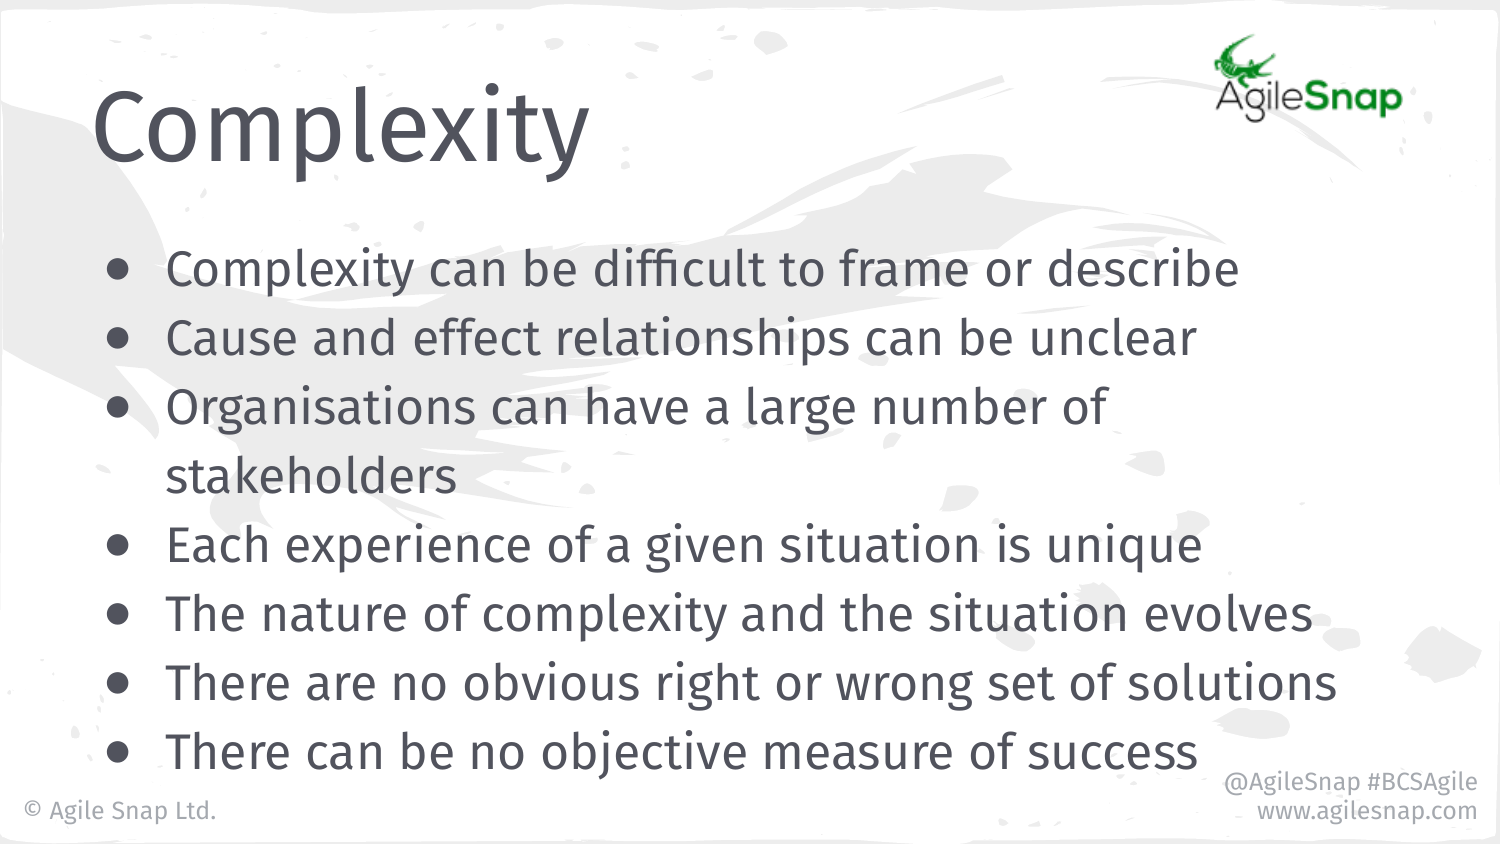

# Complexity
Complexity can be difficult to frame or describe
Cause and effect relationships can be unclear
Organisations can have a large number of stakeholders
Each experience of a given situation is unique
The nature of complexity and the situation evolves
There are no obvious right or wrong set of solutions
There can be no objective measure of success